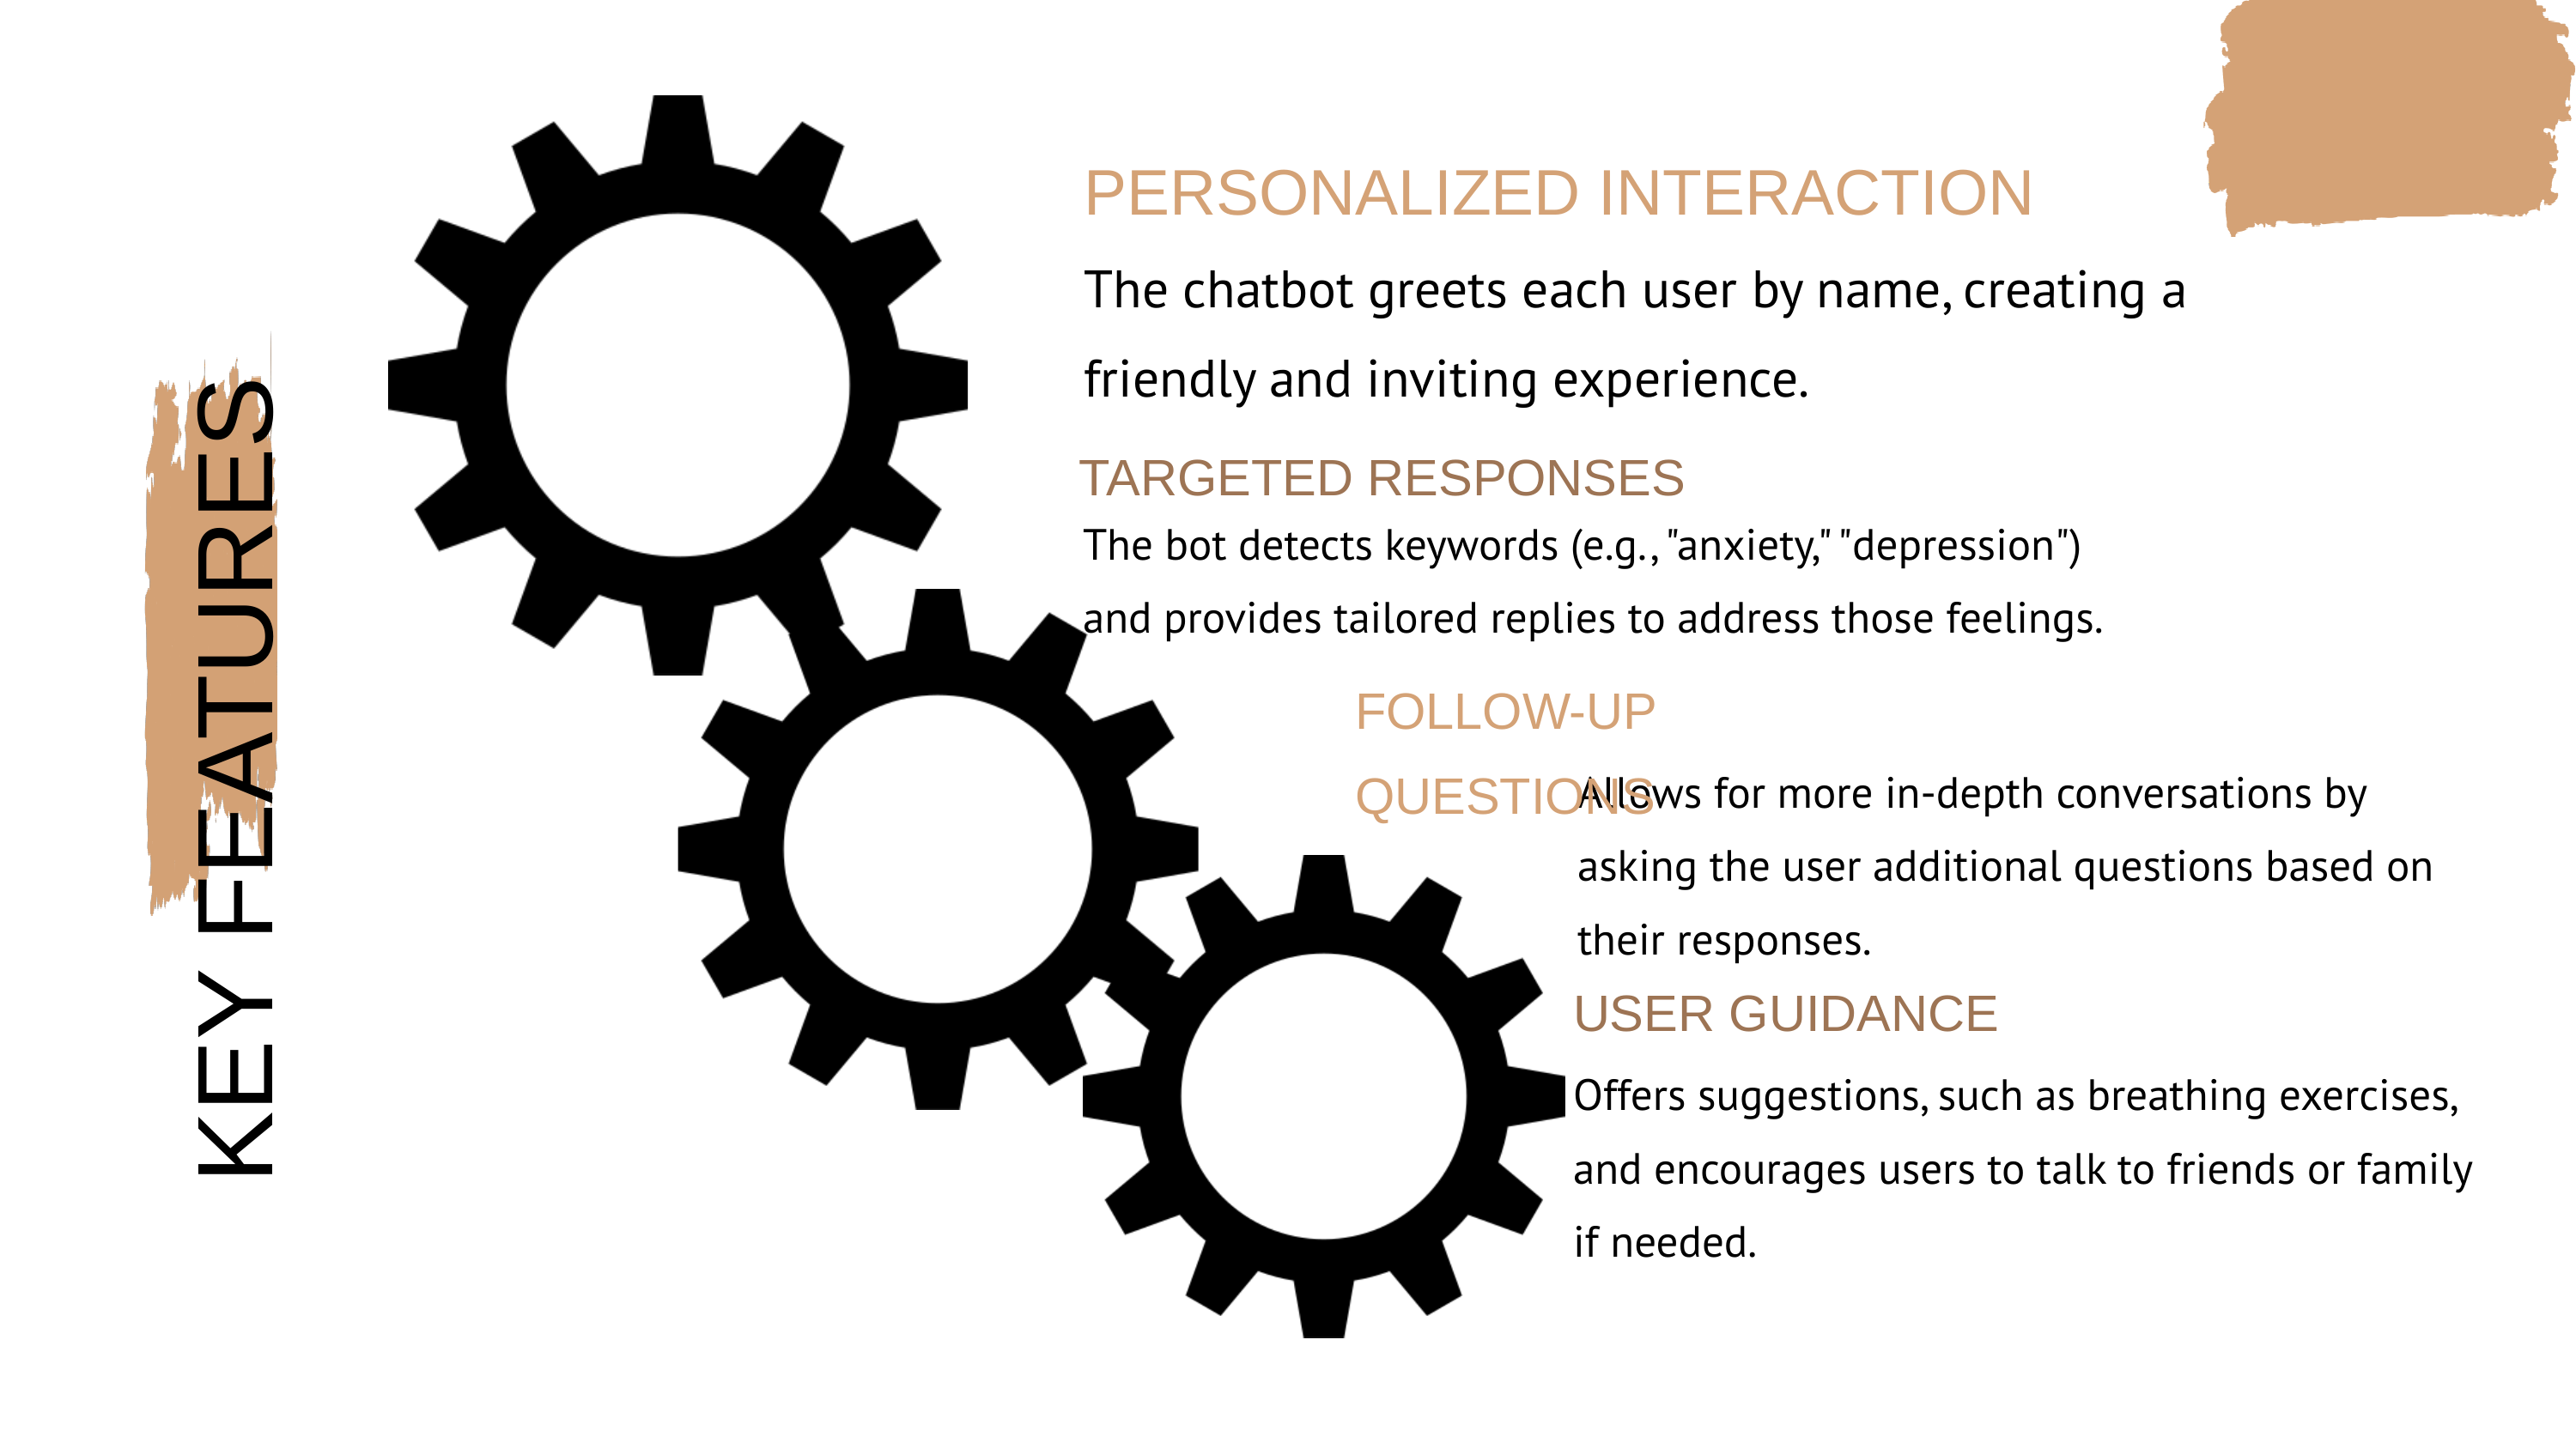

PERSONALIZED INTERACTION
The chatbot greets each user by name, creating a friendly and inviting experience.
TARGETED RESPONSES
The bot detects keywords (e.g., "anxiety," "depression") and provides tailored replies to address those feelings.

FOLLOW-UP QUESTIONS
KEY FEATURES
Allows for more in-depth conversations by asking the user additional questions based on their responses.

USER GUIDANCE
Offers suggestions, such as breathing exercises, and encourages users to talk to friends or family if needed.